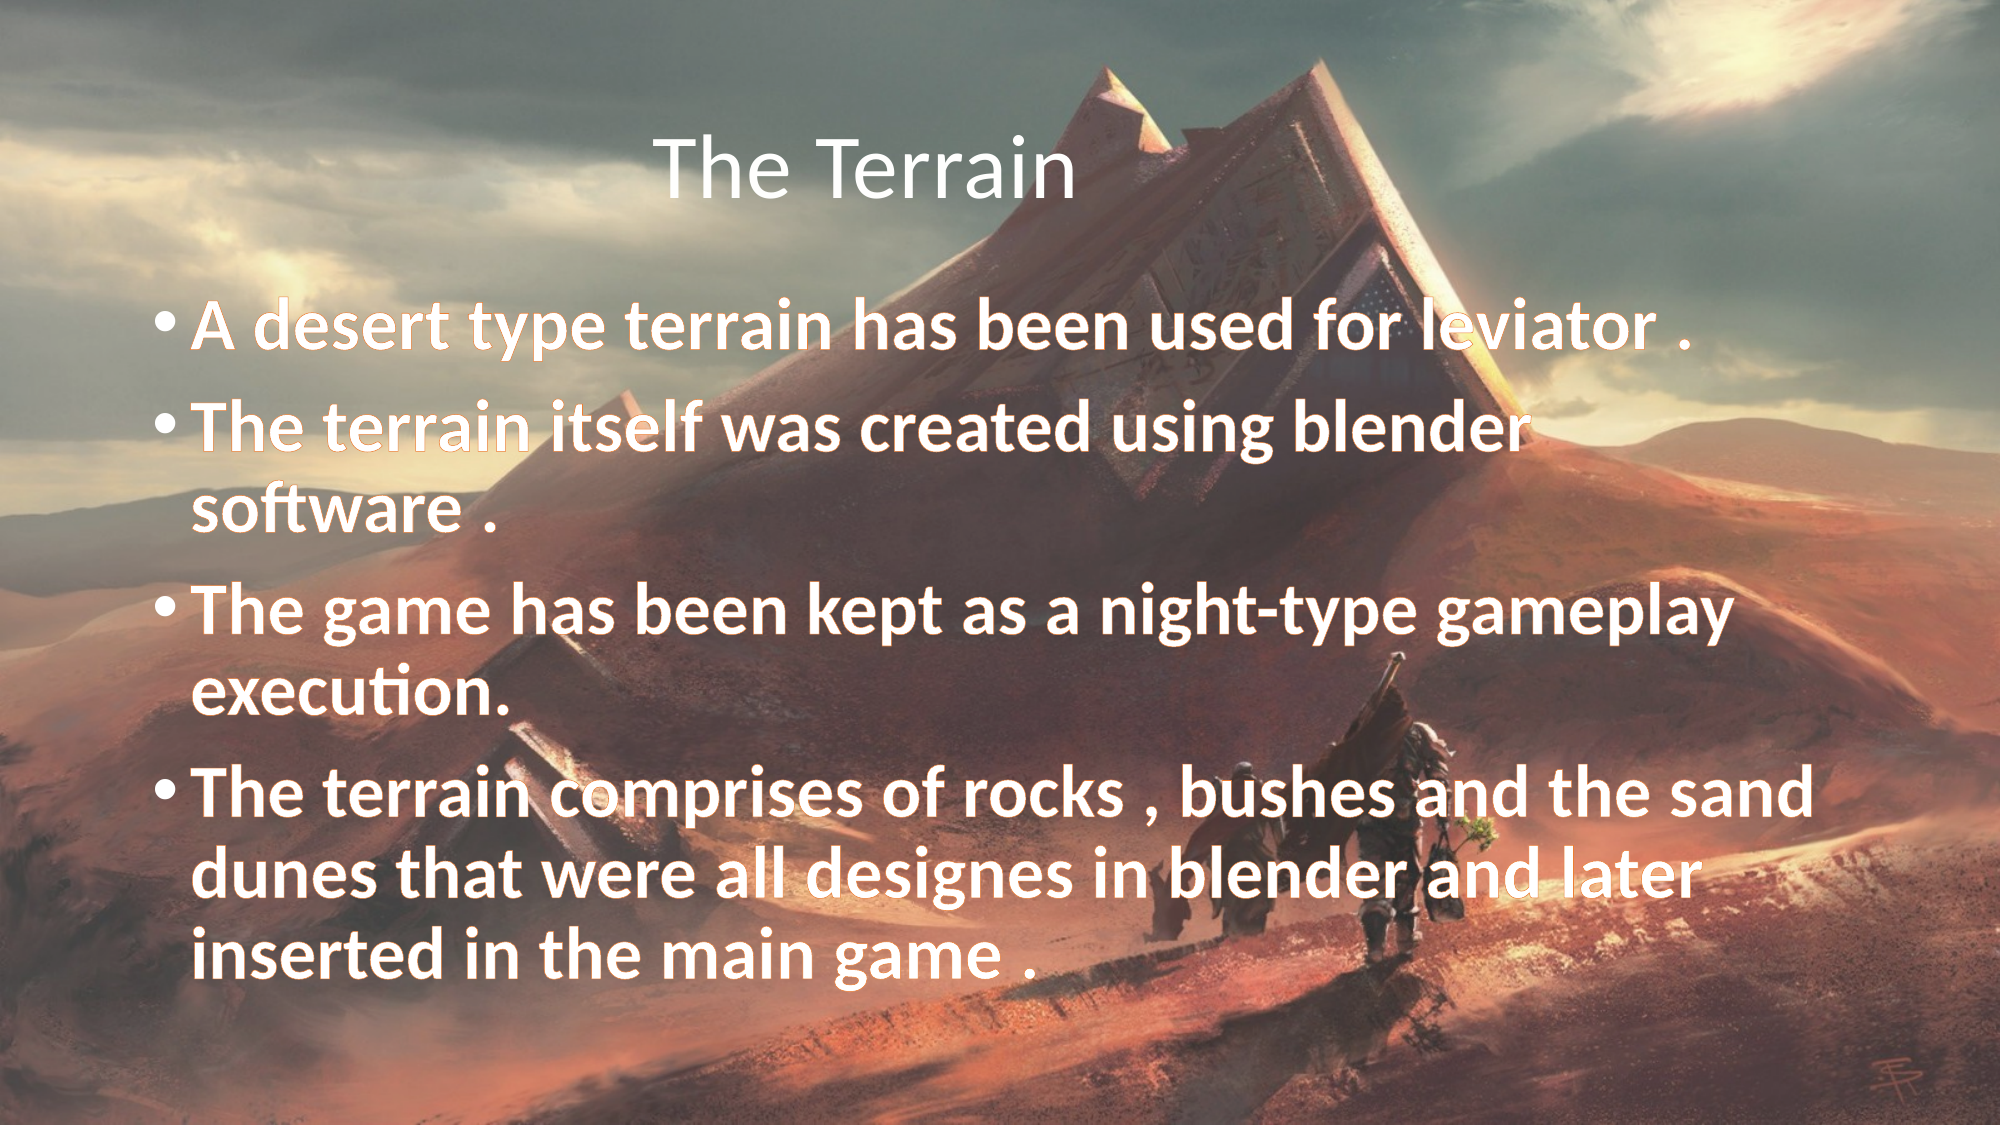

# The Terrain
A desert type terrain has been used for leviator .
The terrain itself was created using blender software .
The game has been kept as a night-type gameplay execution.
The terrain comprises of rocks , bushes and the sand dunes that were all designes in blender and later inserted in the main game .